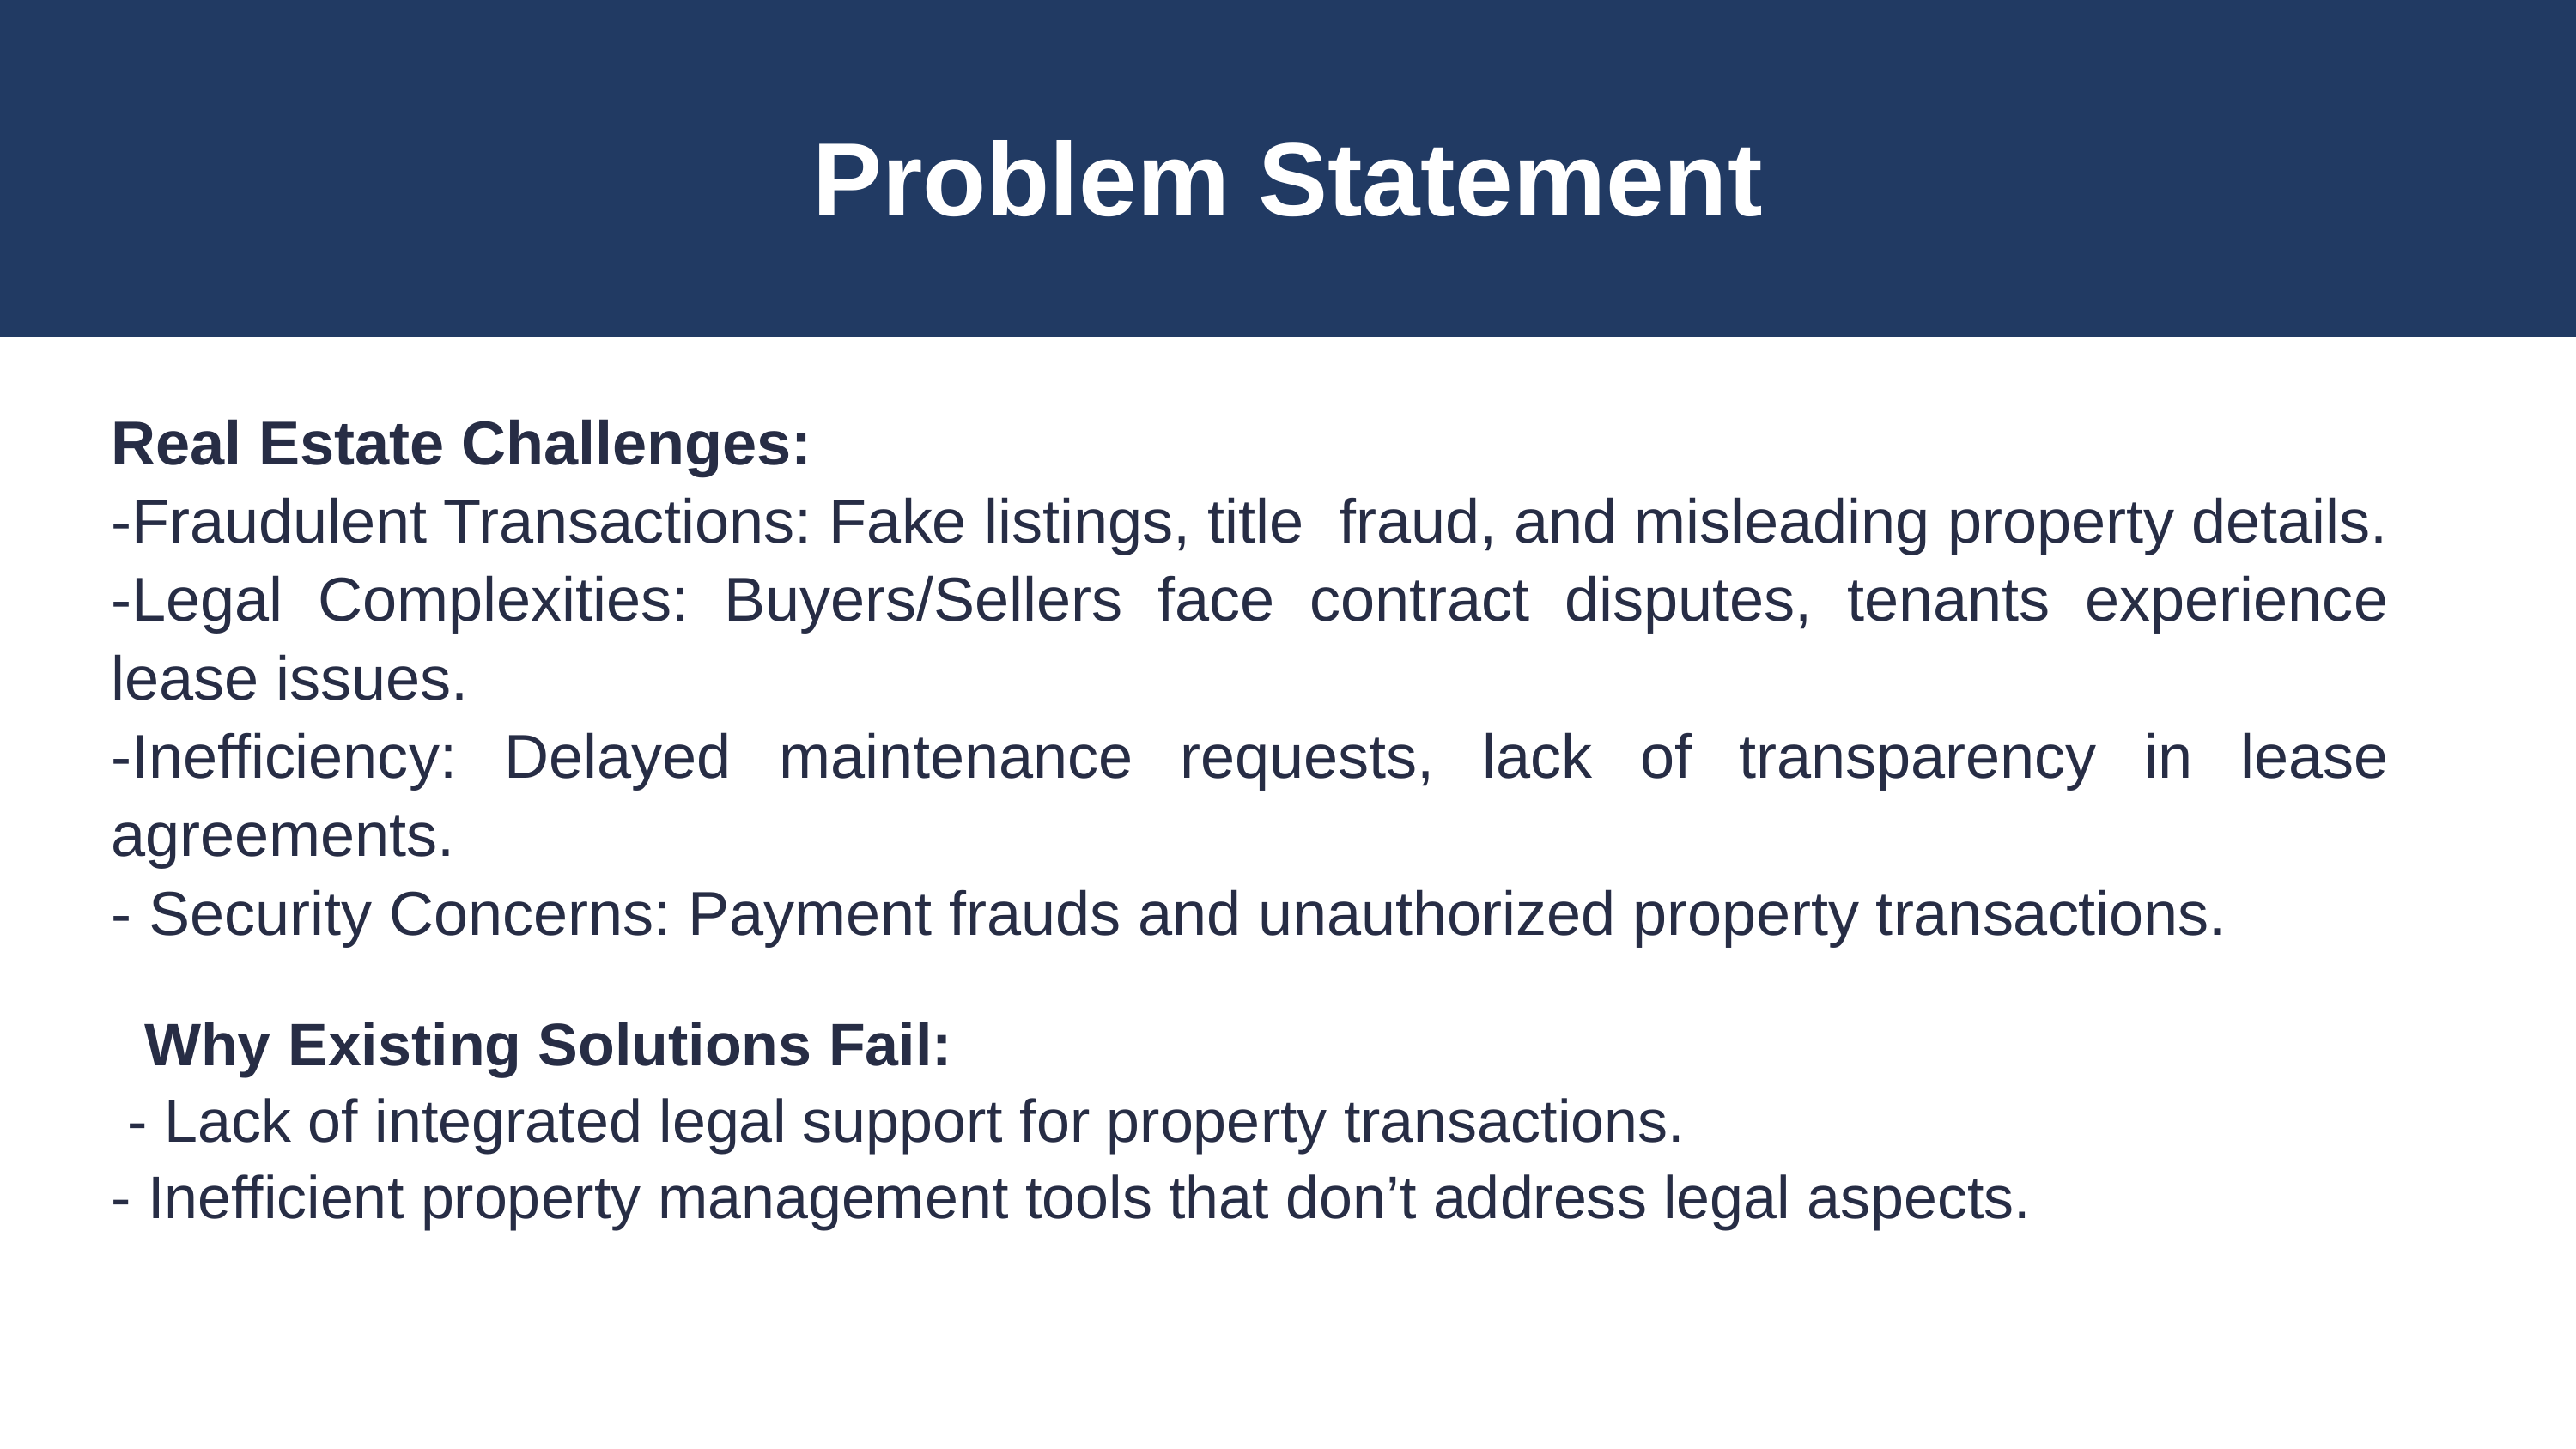

Problem Statement
Real Estate Challenges:
-Fraudulent Transactions: Fake listings, title  fraud, and misleading property details.
-Legal Complexities: Buyers/Sellers face contract disputes, tenants experience lease issues.
-Inefficiency: Delayed maintenance requests, lack of transparency in lease agreements.
- Security Concerns: Payment frauds and unauthorized property transactions.
  Why Existing Solutions Fail:
 - Lack of integrated legal support for property transactions.
- Inefficient property management tools that don’t address legal aspects.